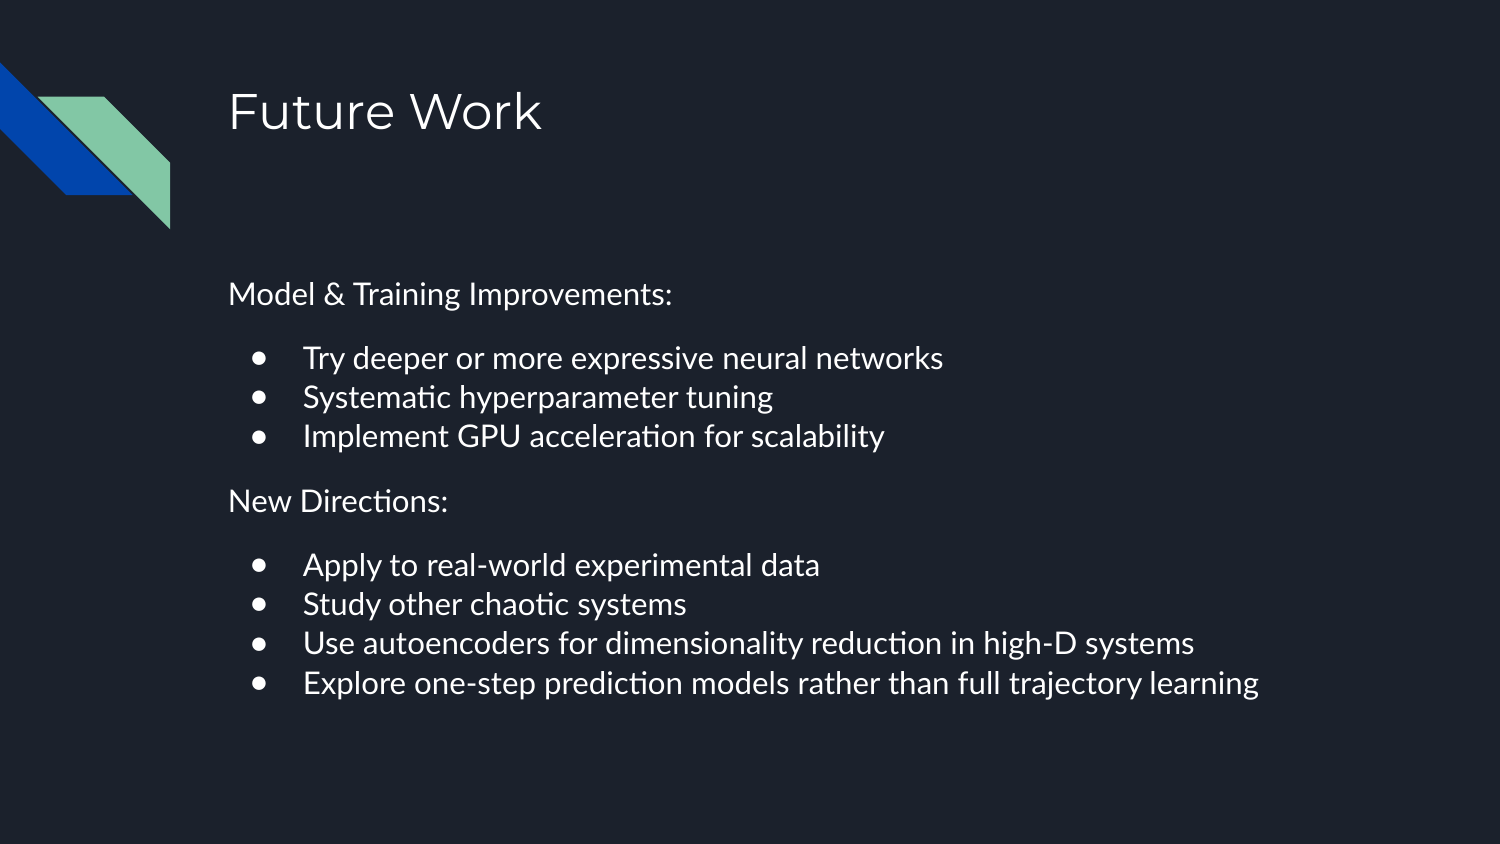

# Future Work
Model & Training Improvements:
Try deeper or more expressive neural networks
Systematic hyperparameter tuning
Implement GPU acceleration for scalability
New Directions:
Apply to real-world experimental data
Study other chaotic systems
Use autoencoders for dimensionality reduction in high-D systems
Explore one-step prediction models rather than full trajectory learning